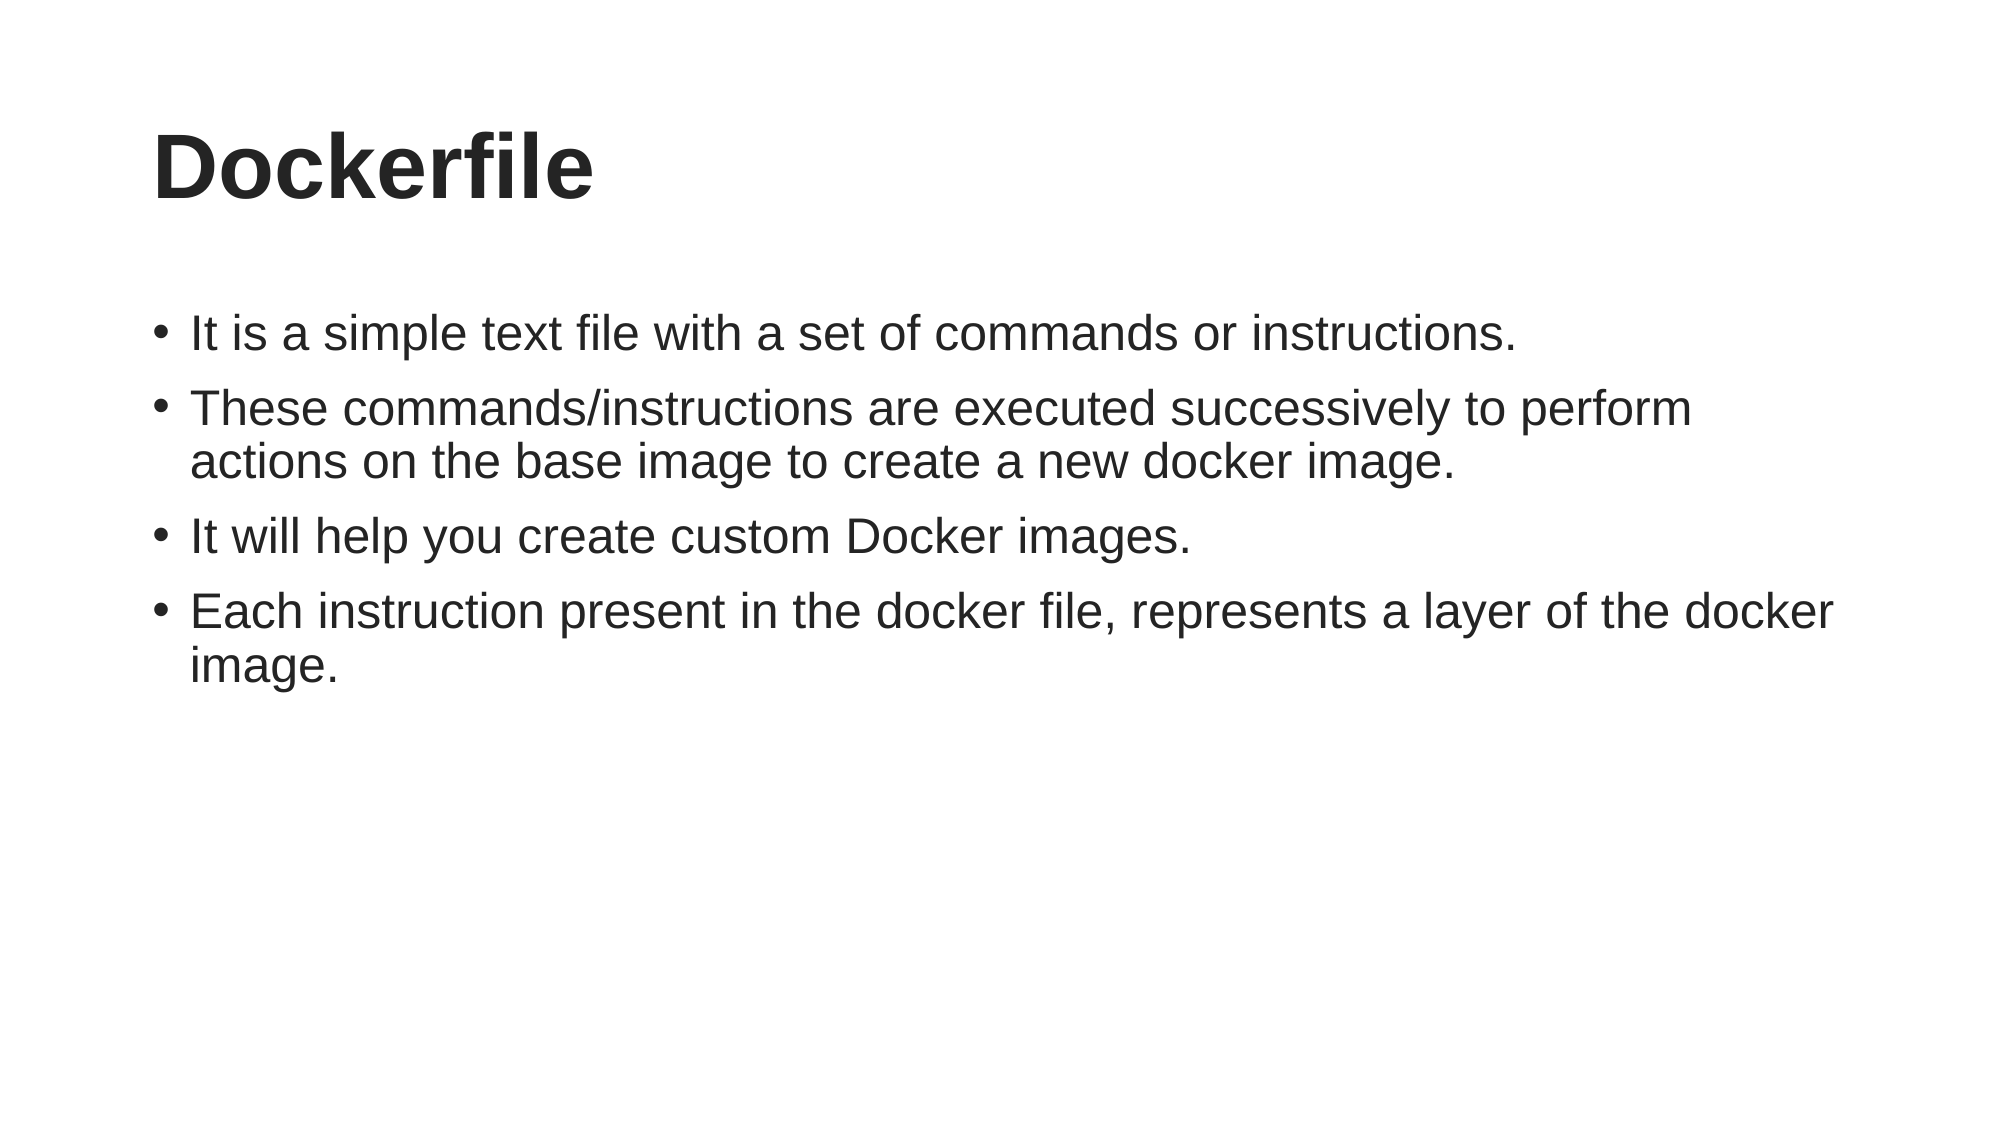

# Dockerfile
It is a simple text file with a set of commands or instructions.
These commands/instructions are executed successively to perform actions on the base image to create a new docker image.
It will help you create custom Docker images.
Each instruction present in the docker file, represents a layer of the docker image.